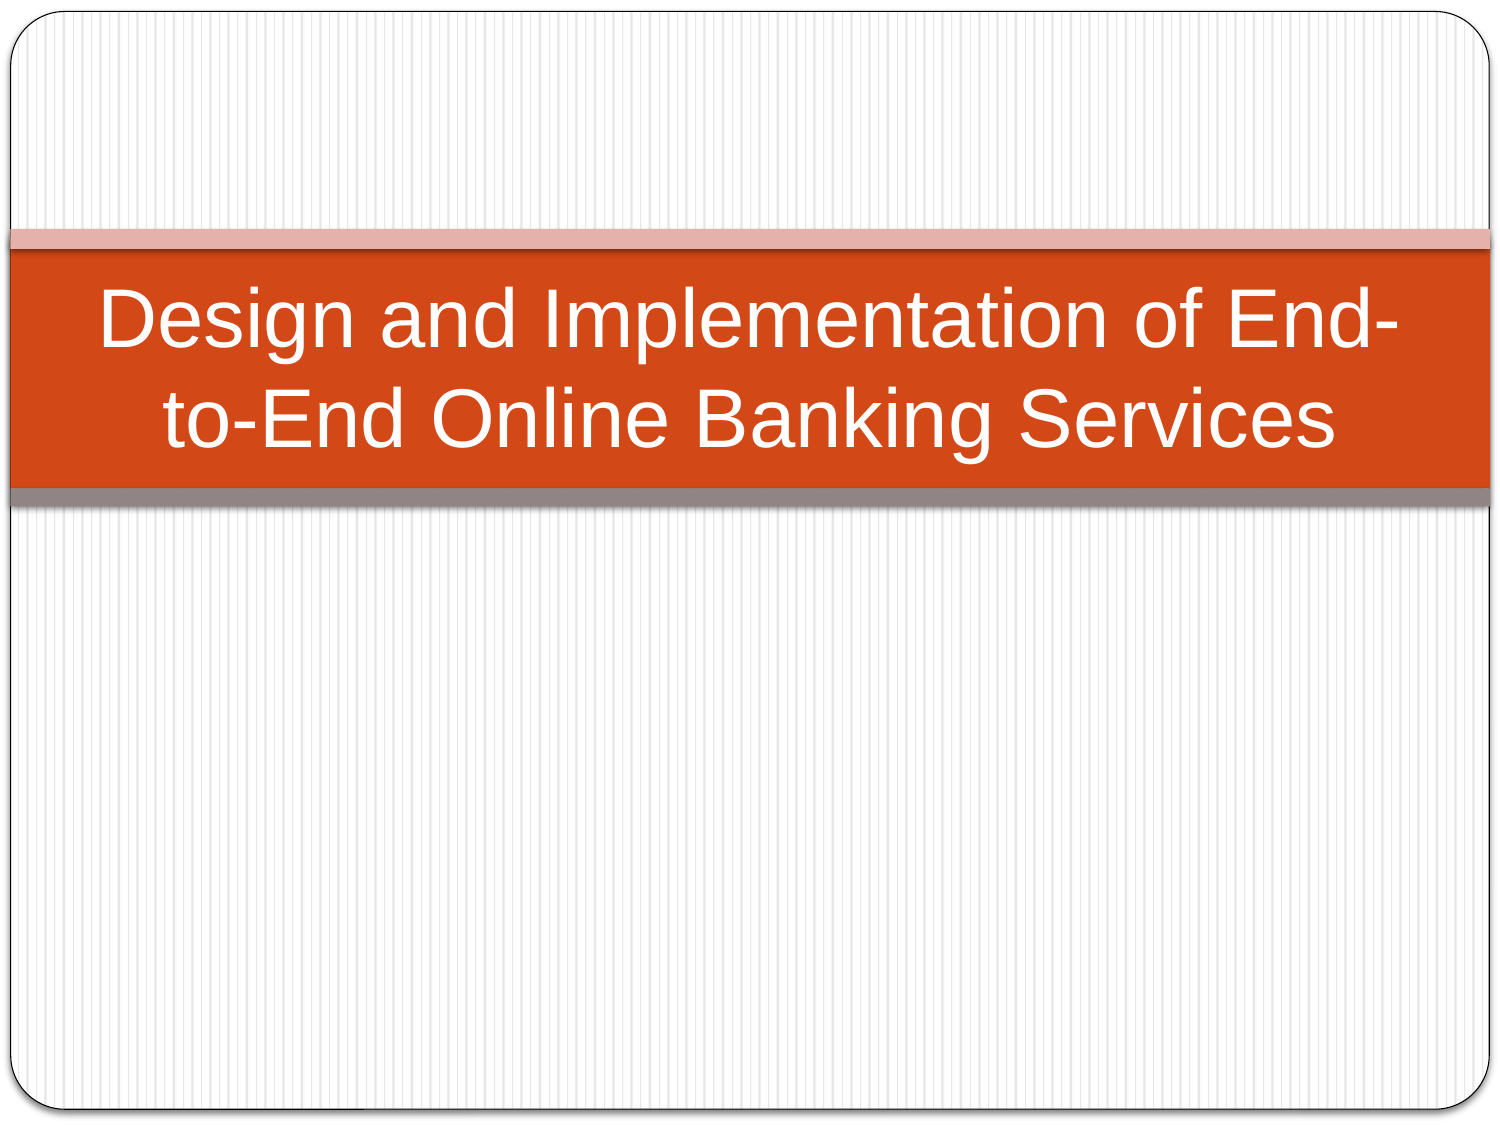

# Design and Implementation of End-to-End Online Banking Services